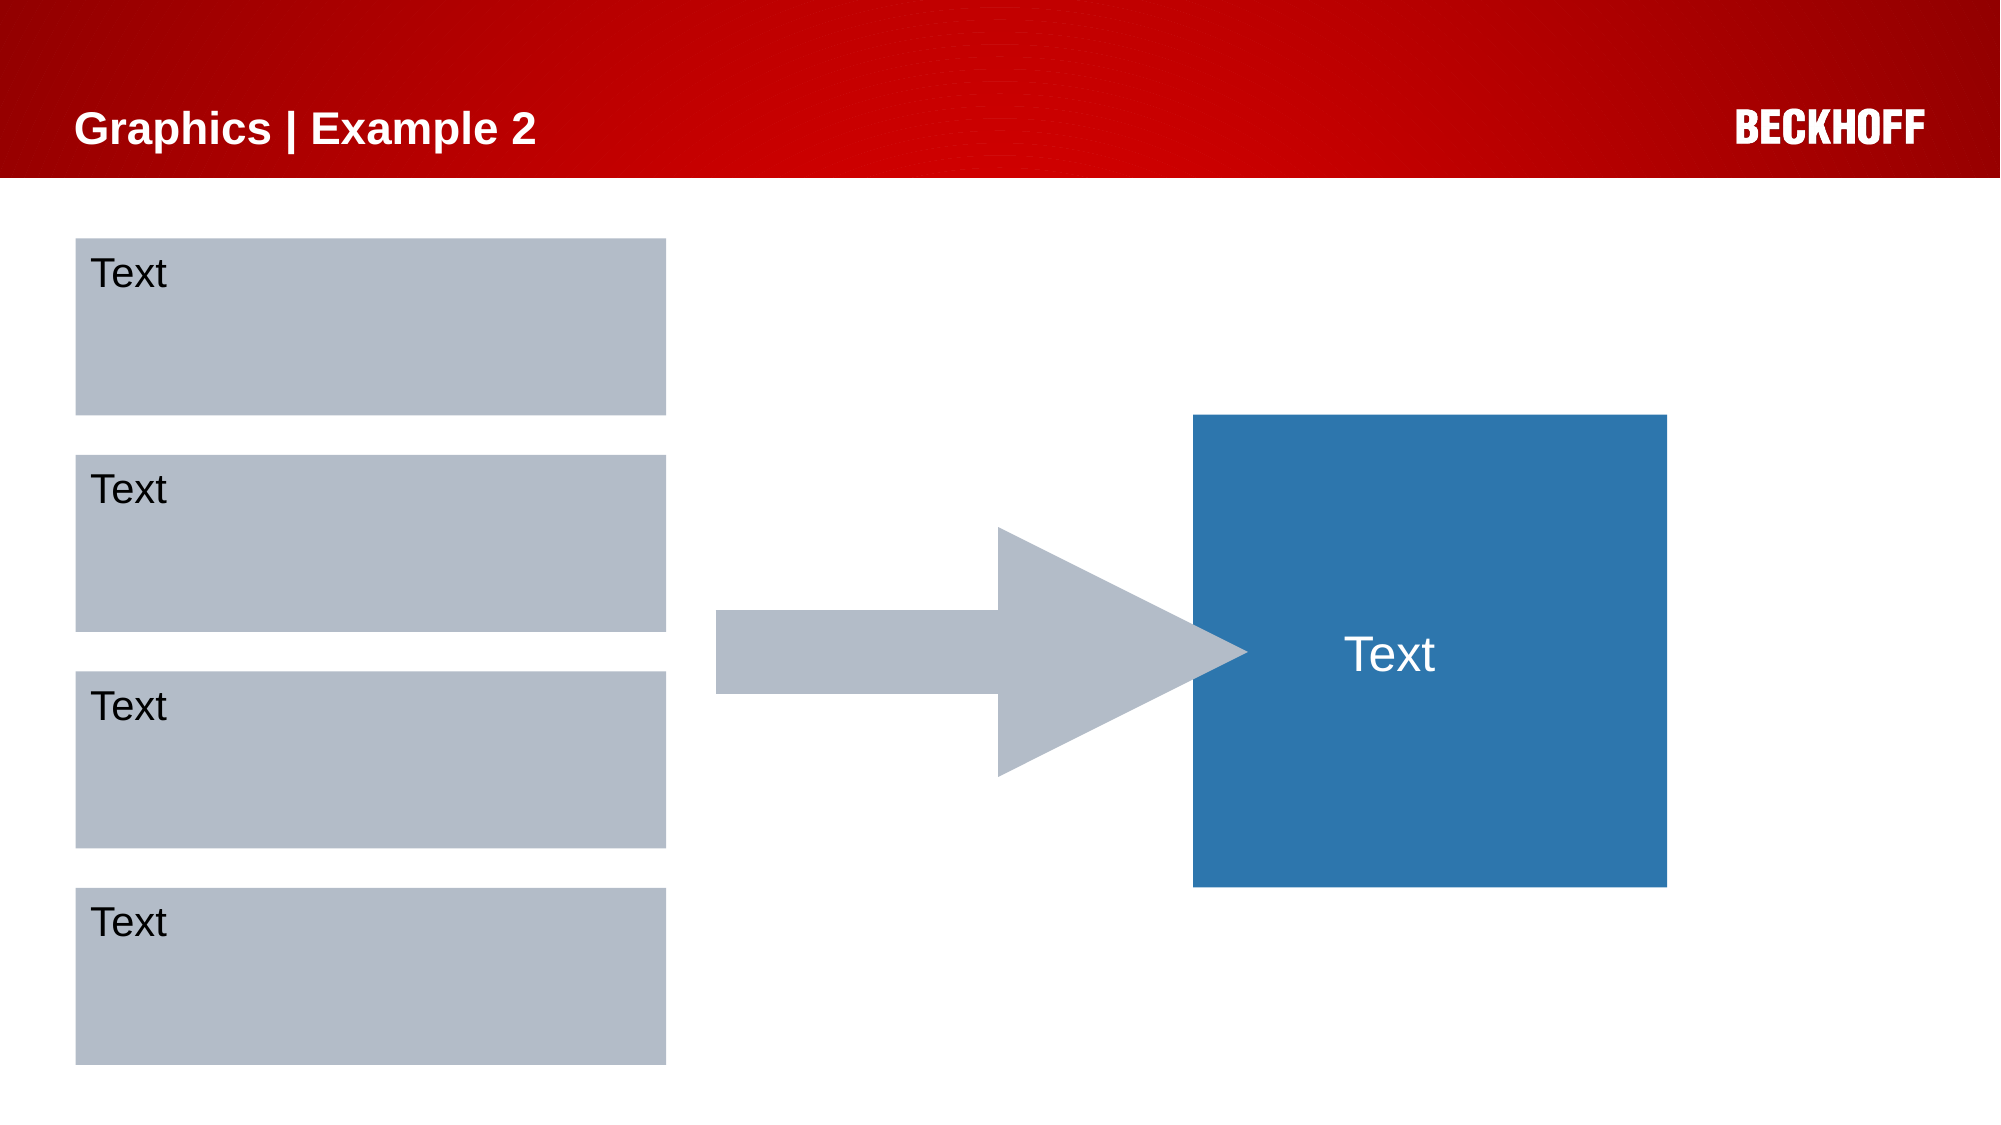

# Graphics | Example 2
Text
   Text
Text
Text
Text